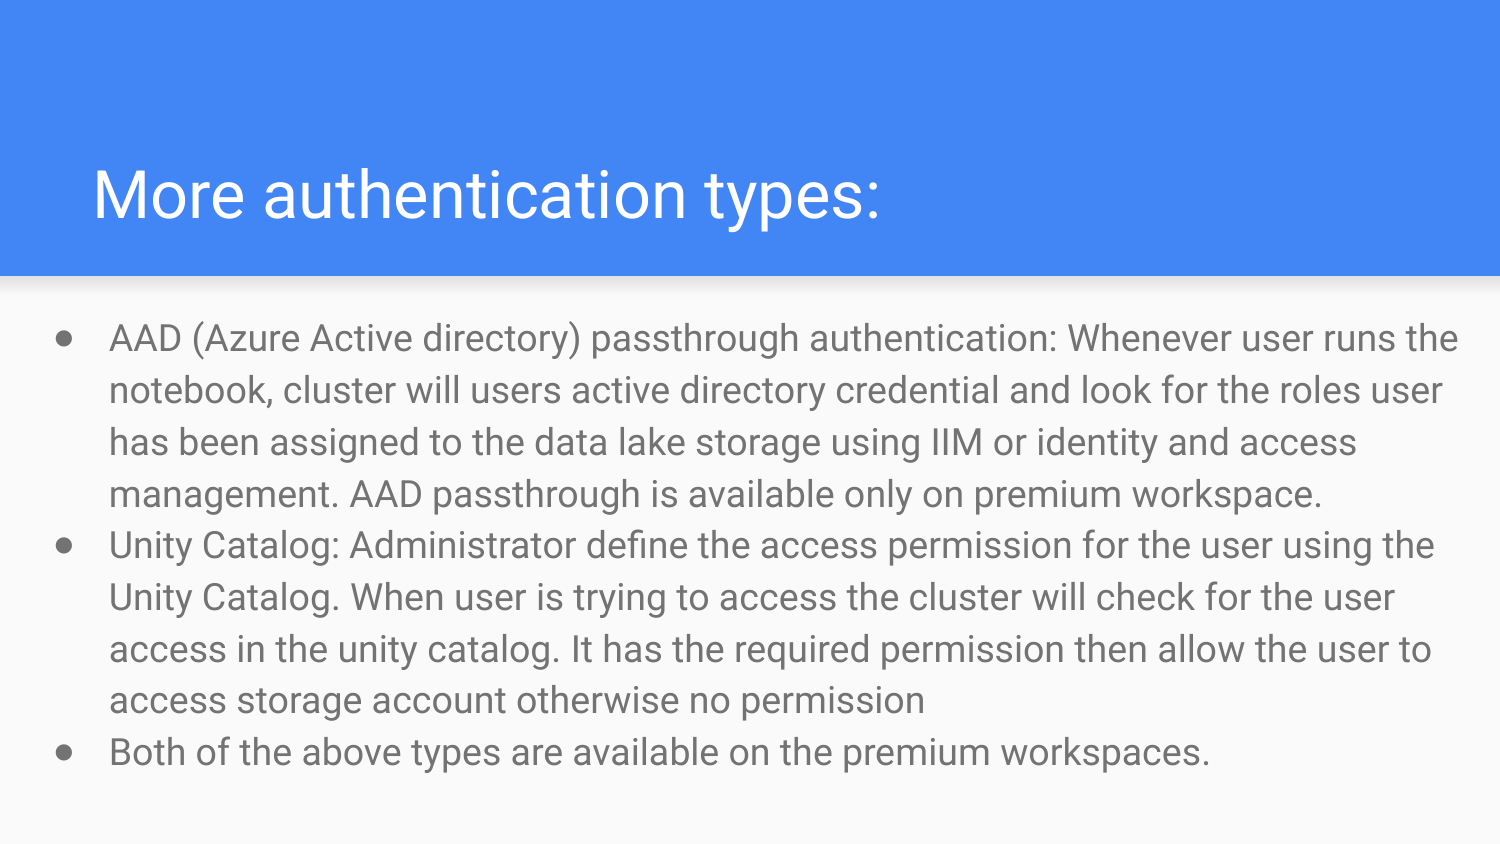

# More authentication types:
AAD (Azure Active directory) passthrough authentication: Whenever user runs the notebook, cluster will users active directory credential and look for the roles user has been assigned to the data lake storage using IIM or identity and access management. AAD passthrough is available only on premium workspace.
Unity Catalog: Administrator define the access permission for the user using the Unity Catalog. When user is trying to access the cluster will check for the user access in the unity catalog. It has the required permission then allow the user to access storage account otherwise no permission
Both of the above types are available on the premium workspaces.